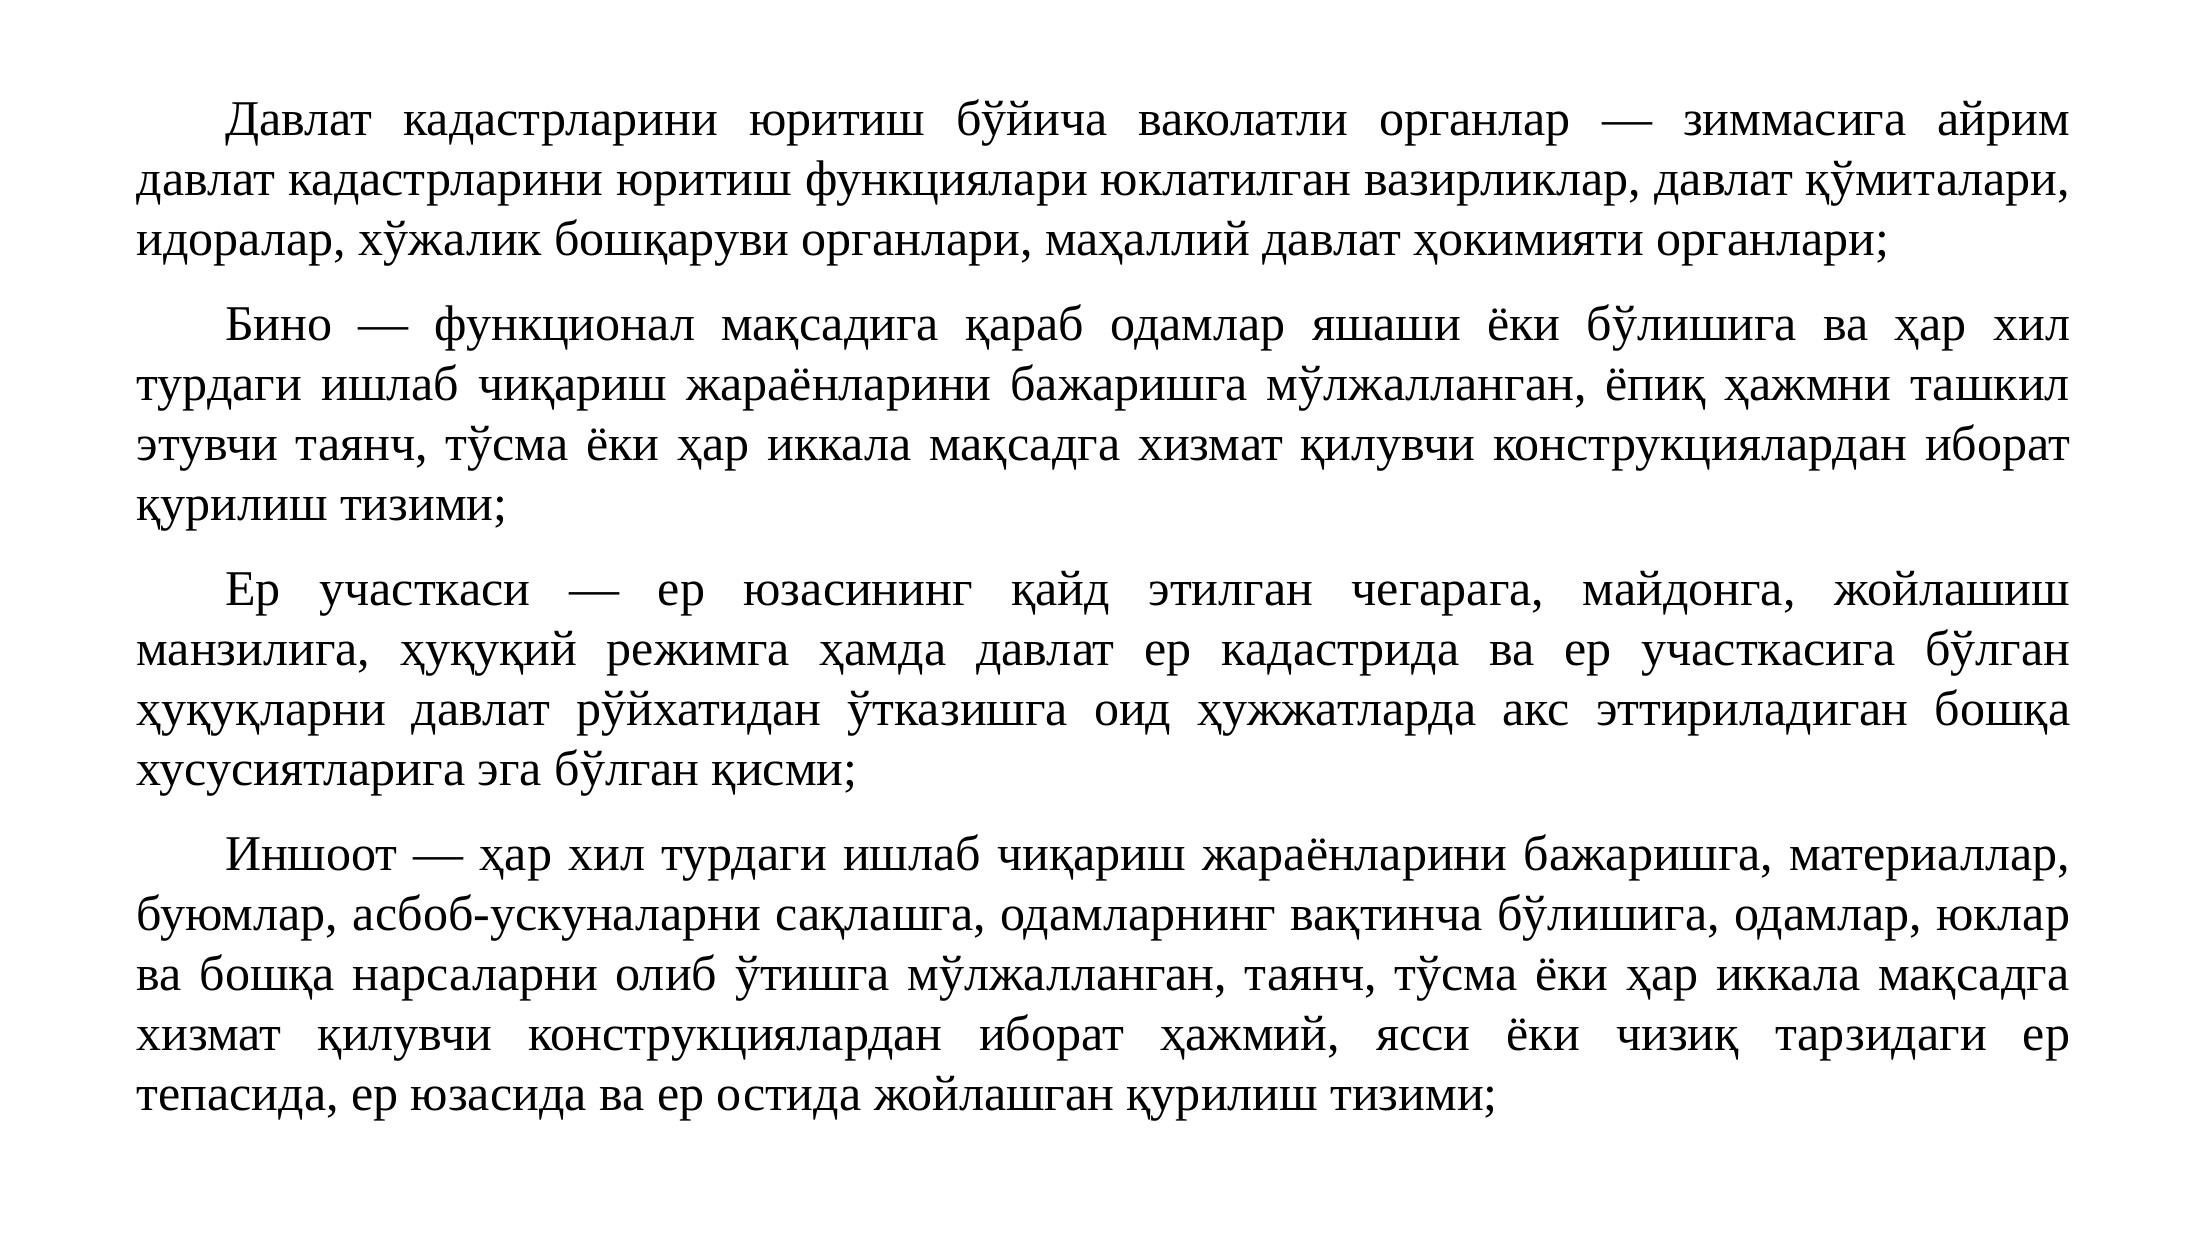

Давлат кадастрларини юритиш бўйича ваколатли органлар — зиммасига айрим давлат кадастрларини юритиш функциялари юклатилган вазирликлар, давлат қўмиталари, идоралар, хўжалик бошқаруви органлари, маҳаллий давлат ҳокимияти органлари;
Бино — функционал мақсадига қараб одамлар яшаши ёки бўлишига ва ҳар хил турдаги ишлаб чиқариш жараёнларини бажаришга мўлжалланган, ёпиқ ҳажмни ташкил этувчи таянч, тўсма ёки ҳар иккала мақсадга хизмат қилувчи конструкциялардан иборат қурилиш тизими;
Ер участкаси — ер юзасининг қайд этилган чегарага, майдонга, жойлашиш манзилига, ҳуқуқий режимга ҳамда давлат ер кадастрида ва ер участкасига бўлган ҳуқуқларни давлат рўйхатидан ўтказишга оид ҳужжатларда акс эттириладиган бошқа хусусиятларига эга бўлган қисми;
Иншоот — ҳар хил турдаги ишлаб чиқариш жараёнларини бажаришга, материаллар, буюмлар, асбоб-ускуналарни сақлашга, одамларнинг вақтинча бўлишига, одамлар, юклар ва бошқа нарсаларни олиб ўтишга мўлжалланган, таянч, тўсма ёки ҳар иккала мақсадга хизмат қилувчи конструкциялардан иборат ҳажмий, ясси ёки чизиқ тарзидаги ер тепасида, ер юзасида ва ер остида жойлашган қурилиш тизими;